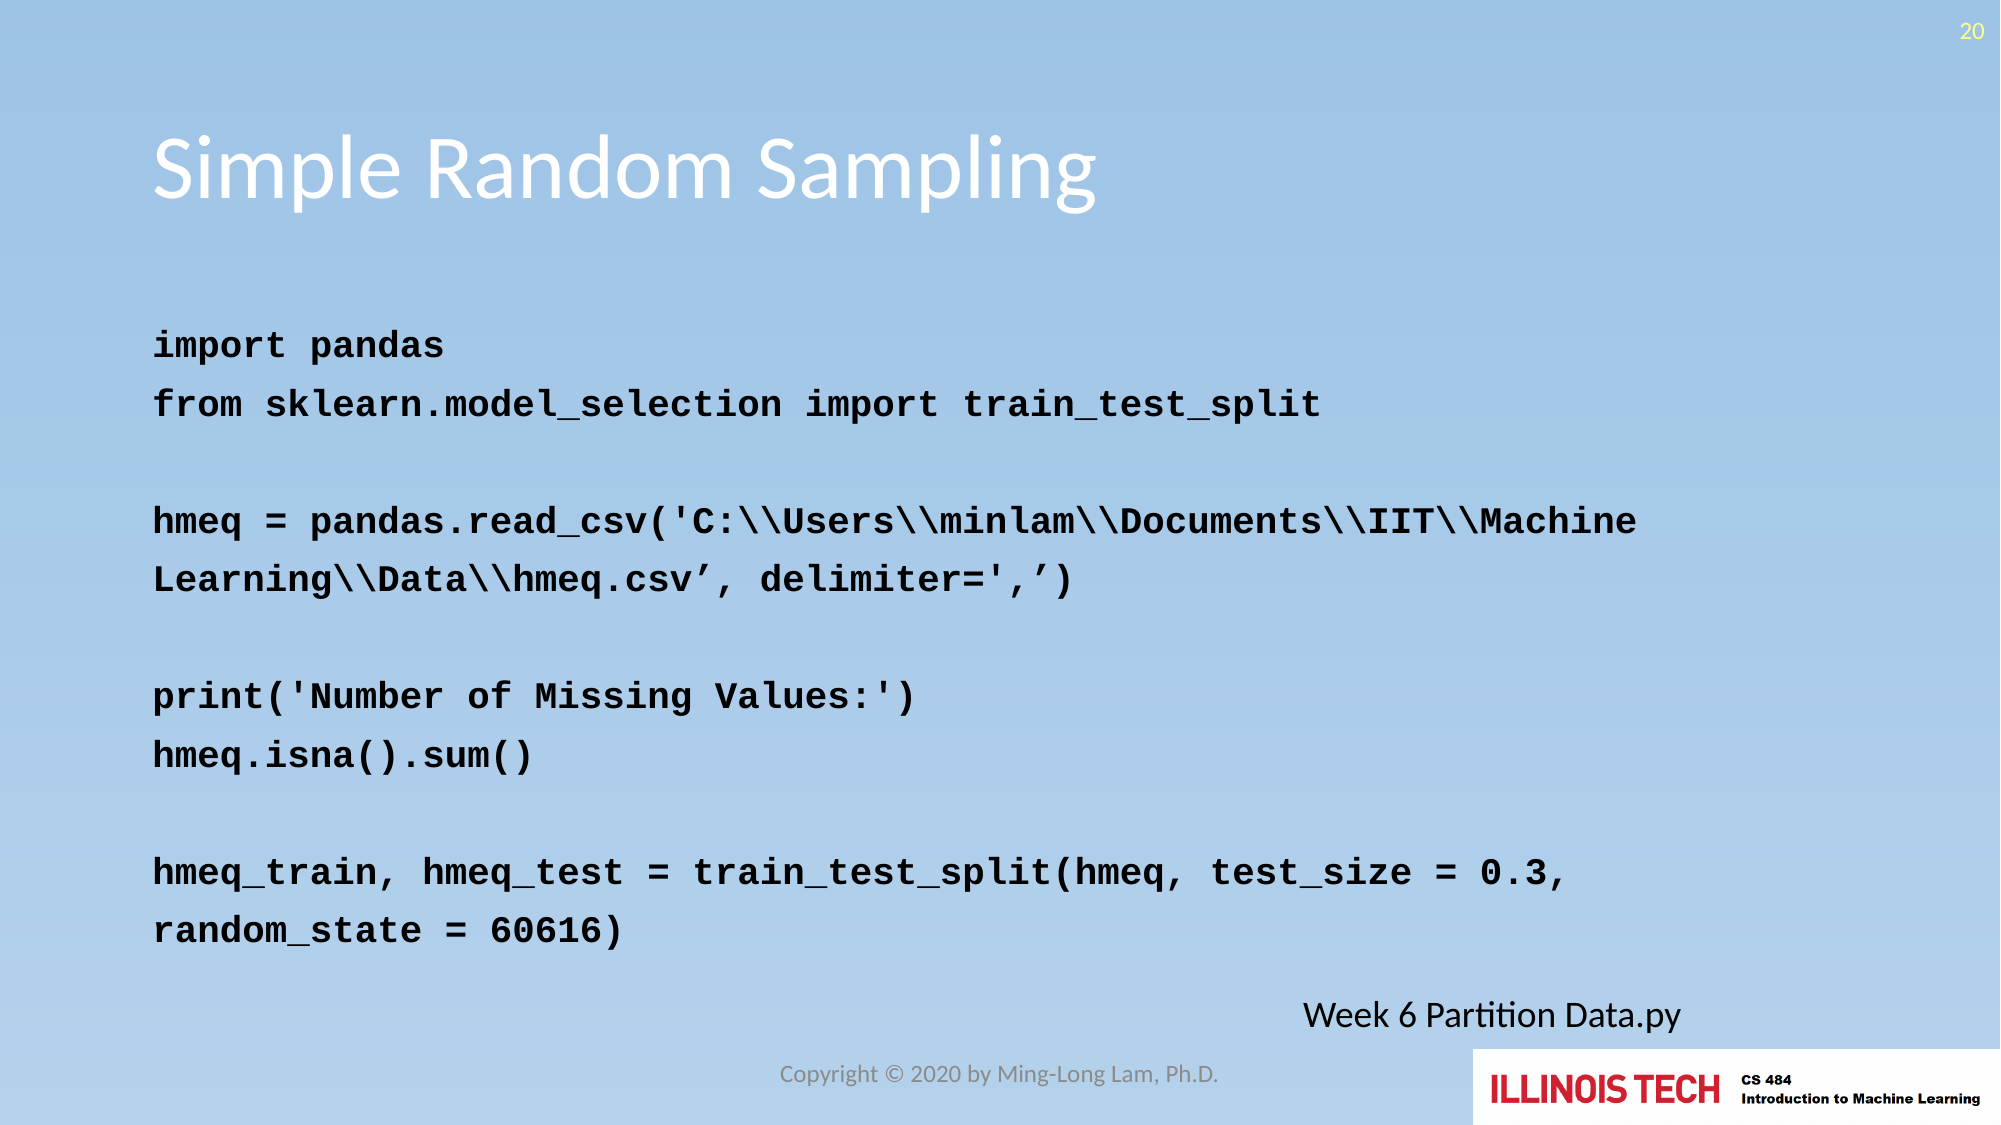

20
# Simple Random Sampling
import pandas
from sklearn.model_selection import train_test_split

hmeq = pandas.read_csv('C:\\Users\\minlam\\Documents\\IIT\\Machine Learning\\Data\\hmeq.csv’, delimiter=',’)

print('Number of Missing Values:')
hmeq.isna().sum()

hmeq_train, hmeq_test = train_test_split(hmeq, test_size = 0.3, random_state = 60616)
Week 6 Partition Data.py
Copyright © 2020 by Ming-Long Lam, Ph.D.